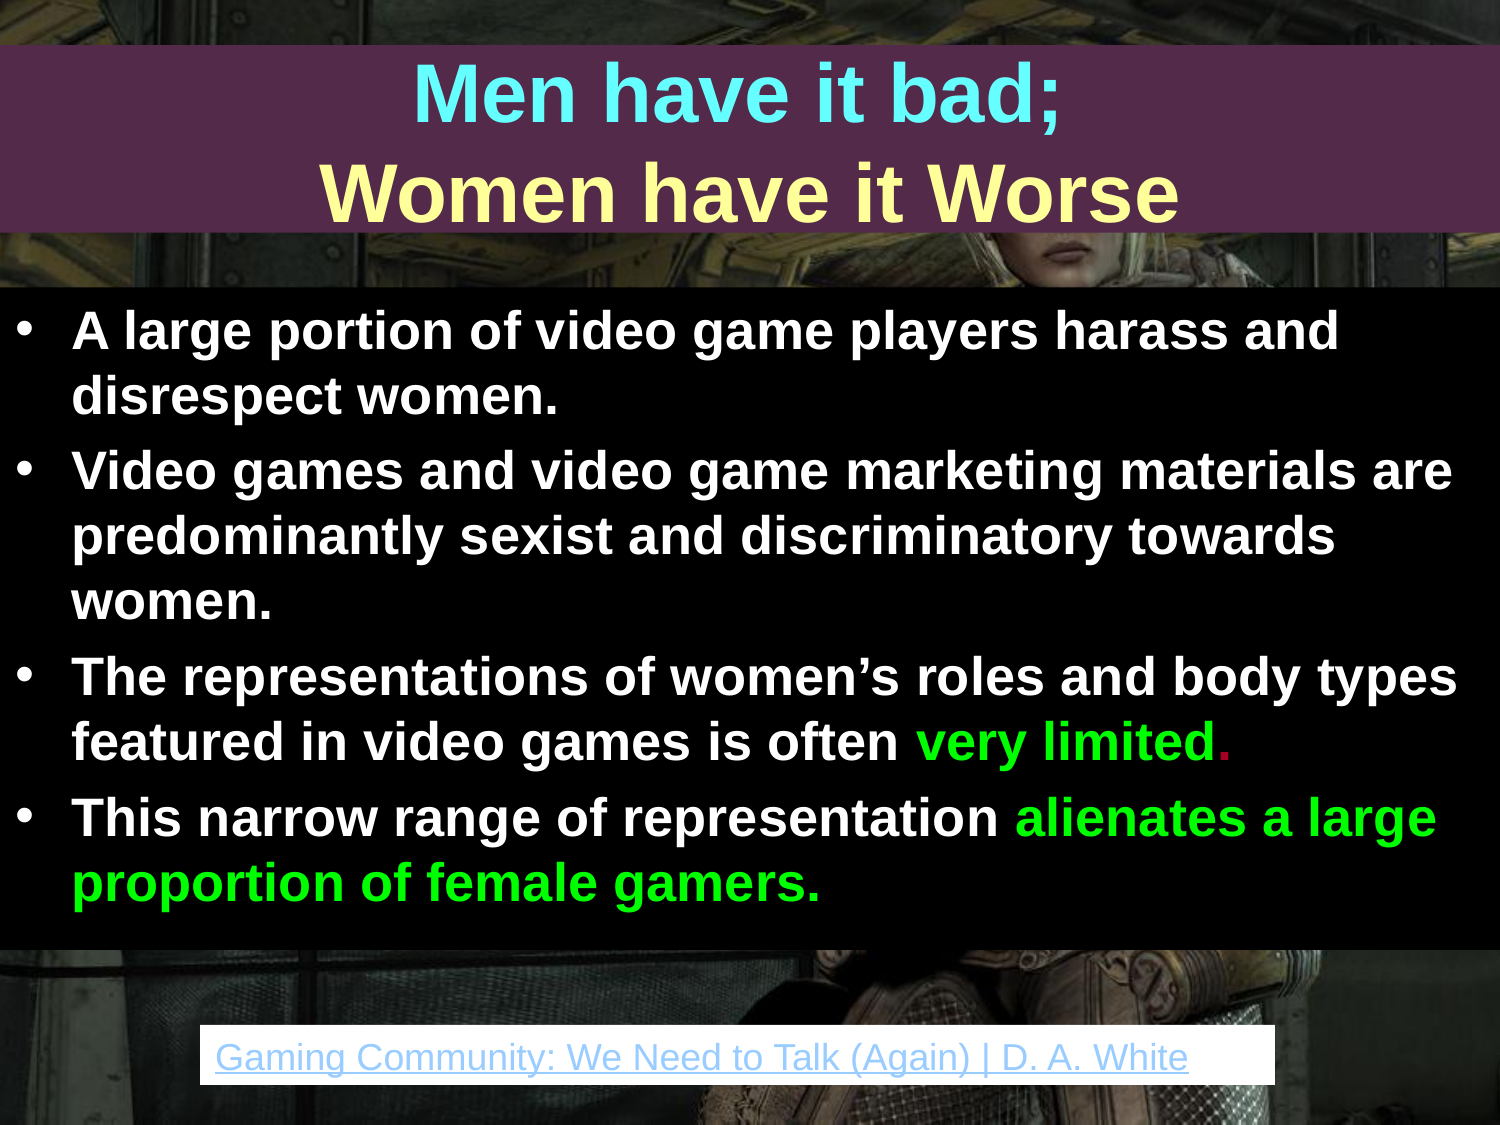

# Men have it bad; Women have it Worse
A large portion of video game players harass and disrespect women.
Video games and video game marketing materials are predominantly sexist and discriminatory towards women.
The representations of women’s roles and body types featured in video games is often very limited.
This narrow range of representation alienates a large proportion of female gamers.
Gaming Community: We Need to Talk (Again) | D. A. White